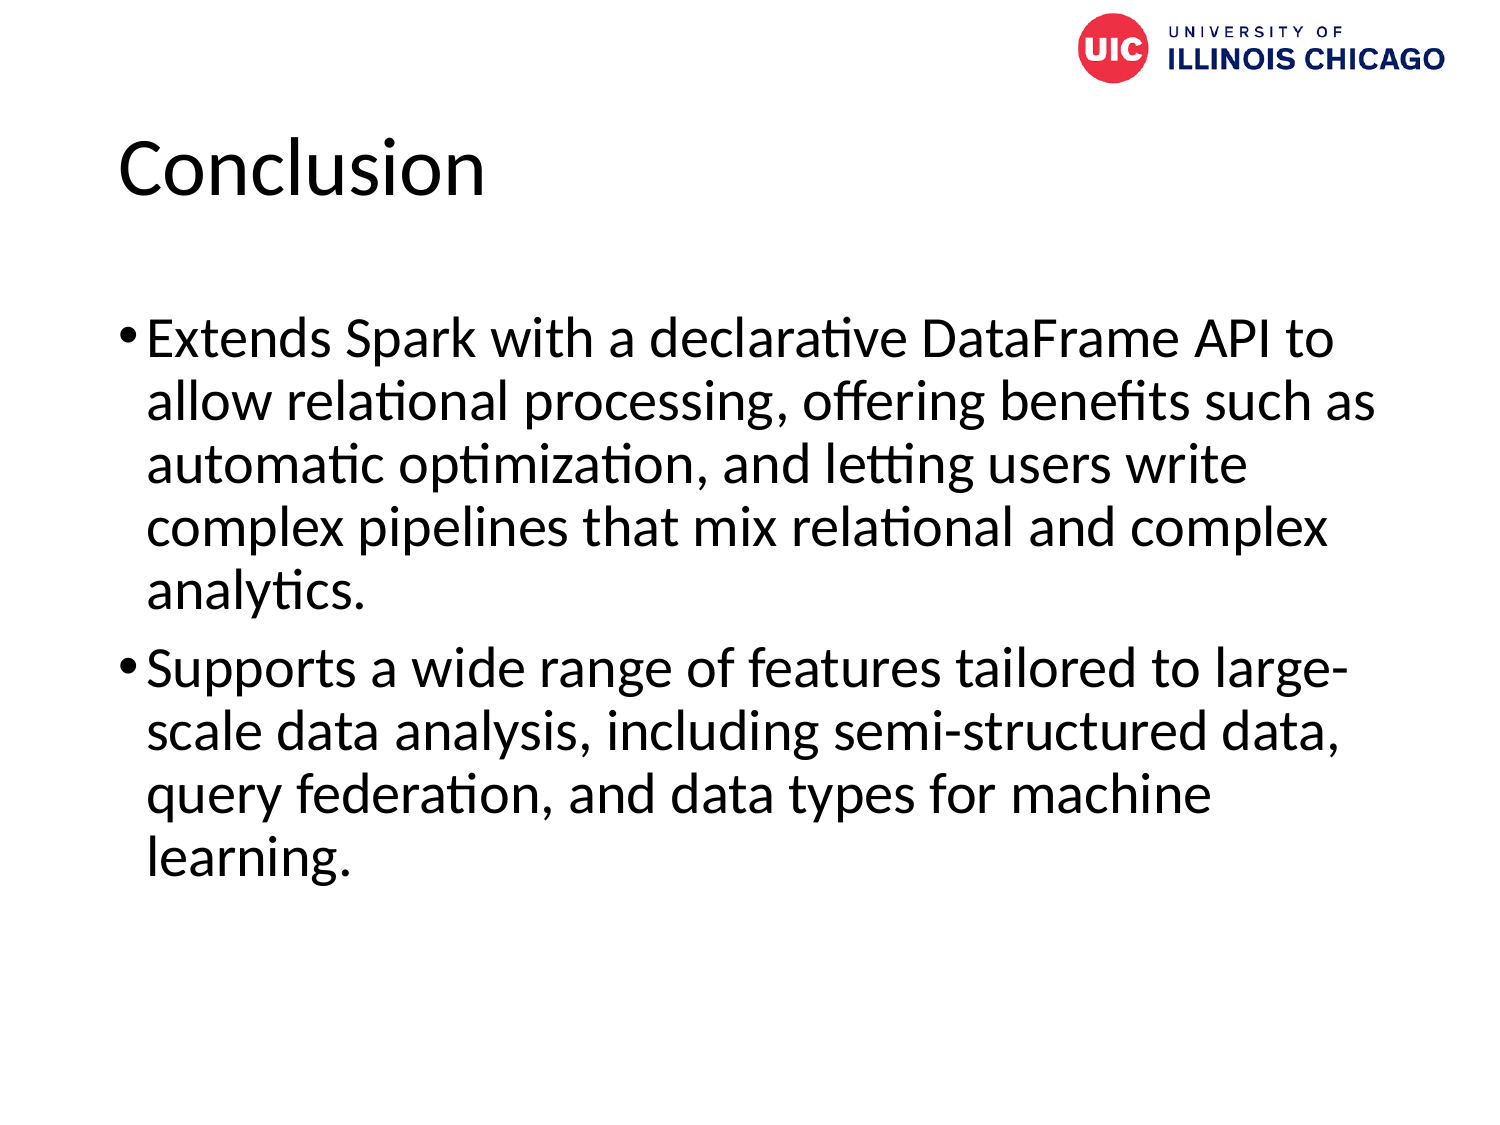

# Conclusion
Extends Spark with a declarative DataFrame API to allow relational processing, offering benefits such as automatic optimization, and letting users write complex pipelines that mix relational and complex analytics.
Supports a wide range of features tailored to large-scale data analysis, including semi-structured data, query federation, and data types for machine learning.